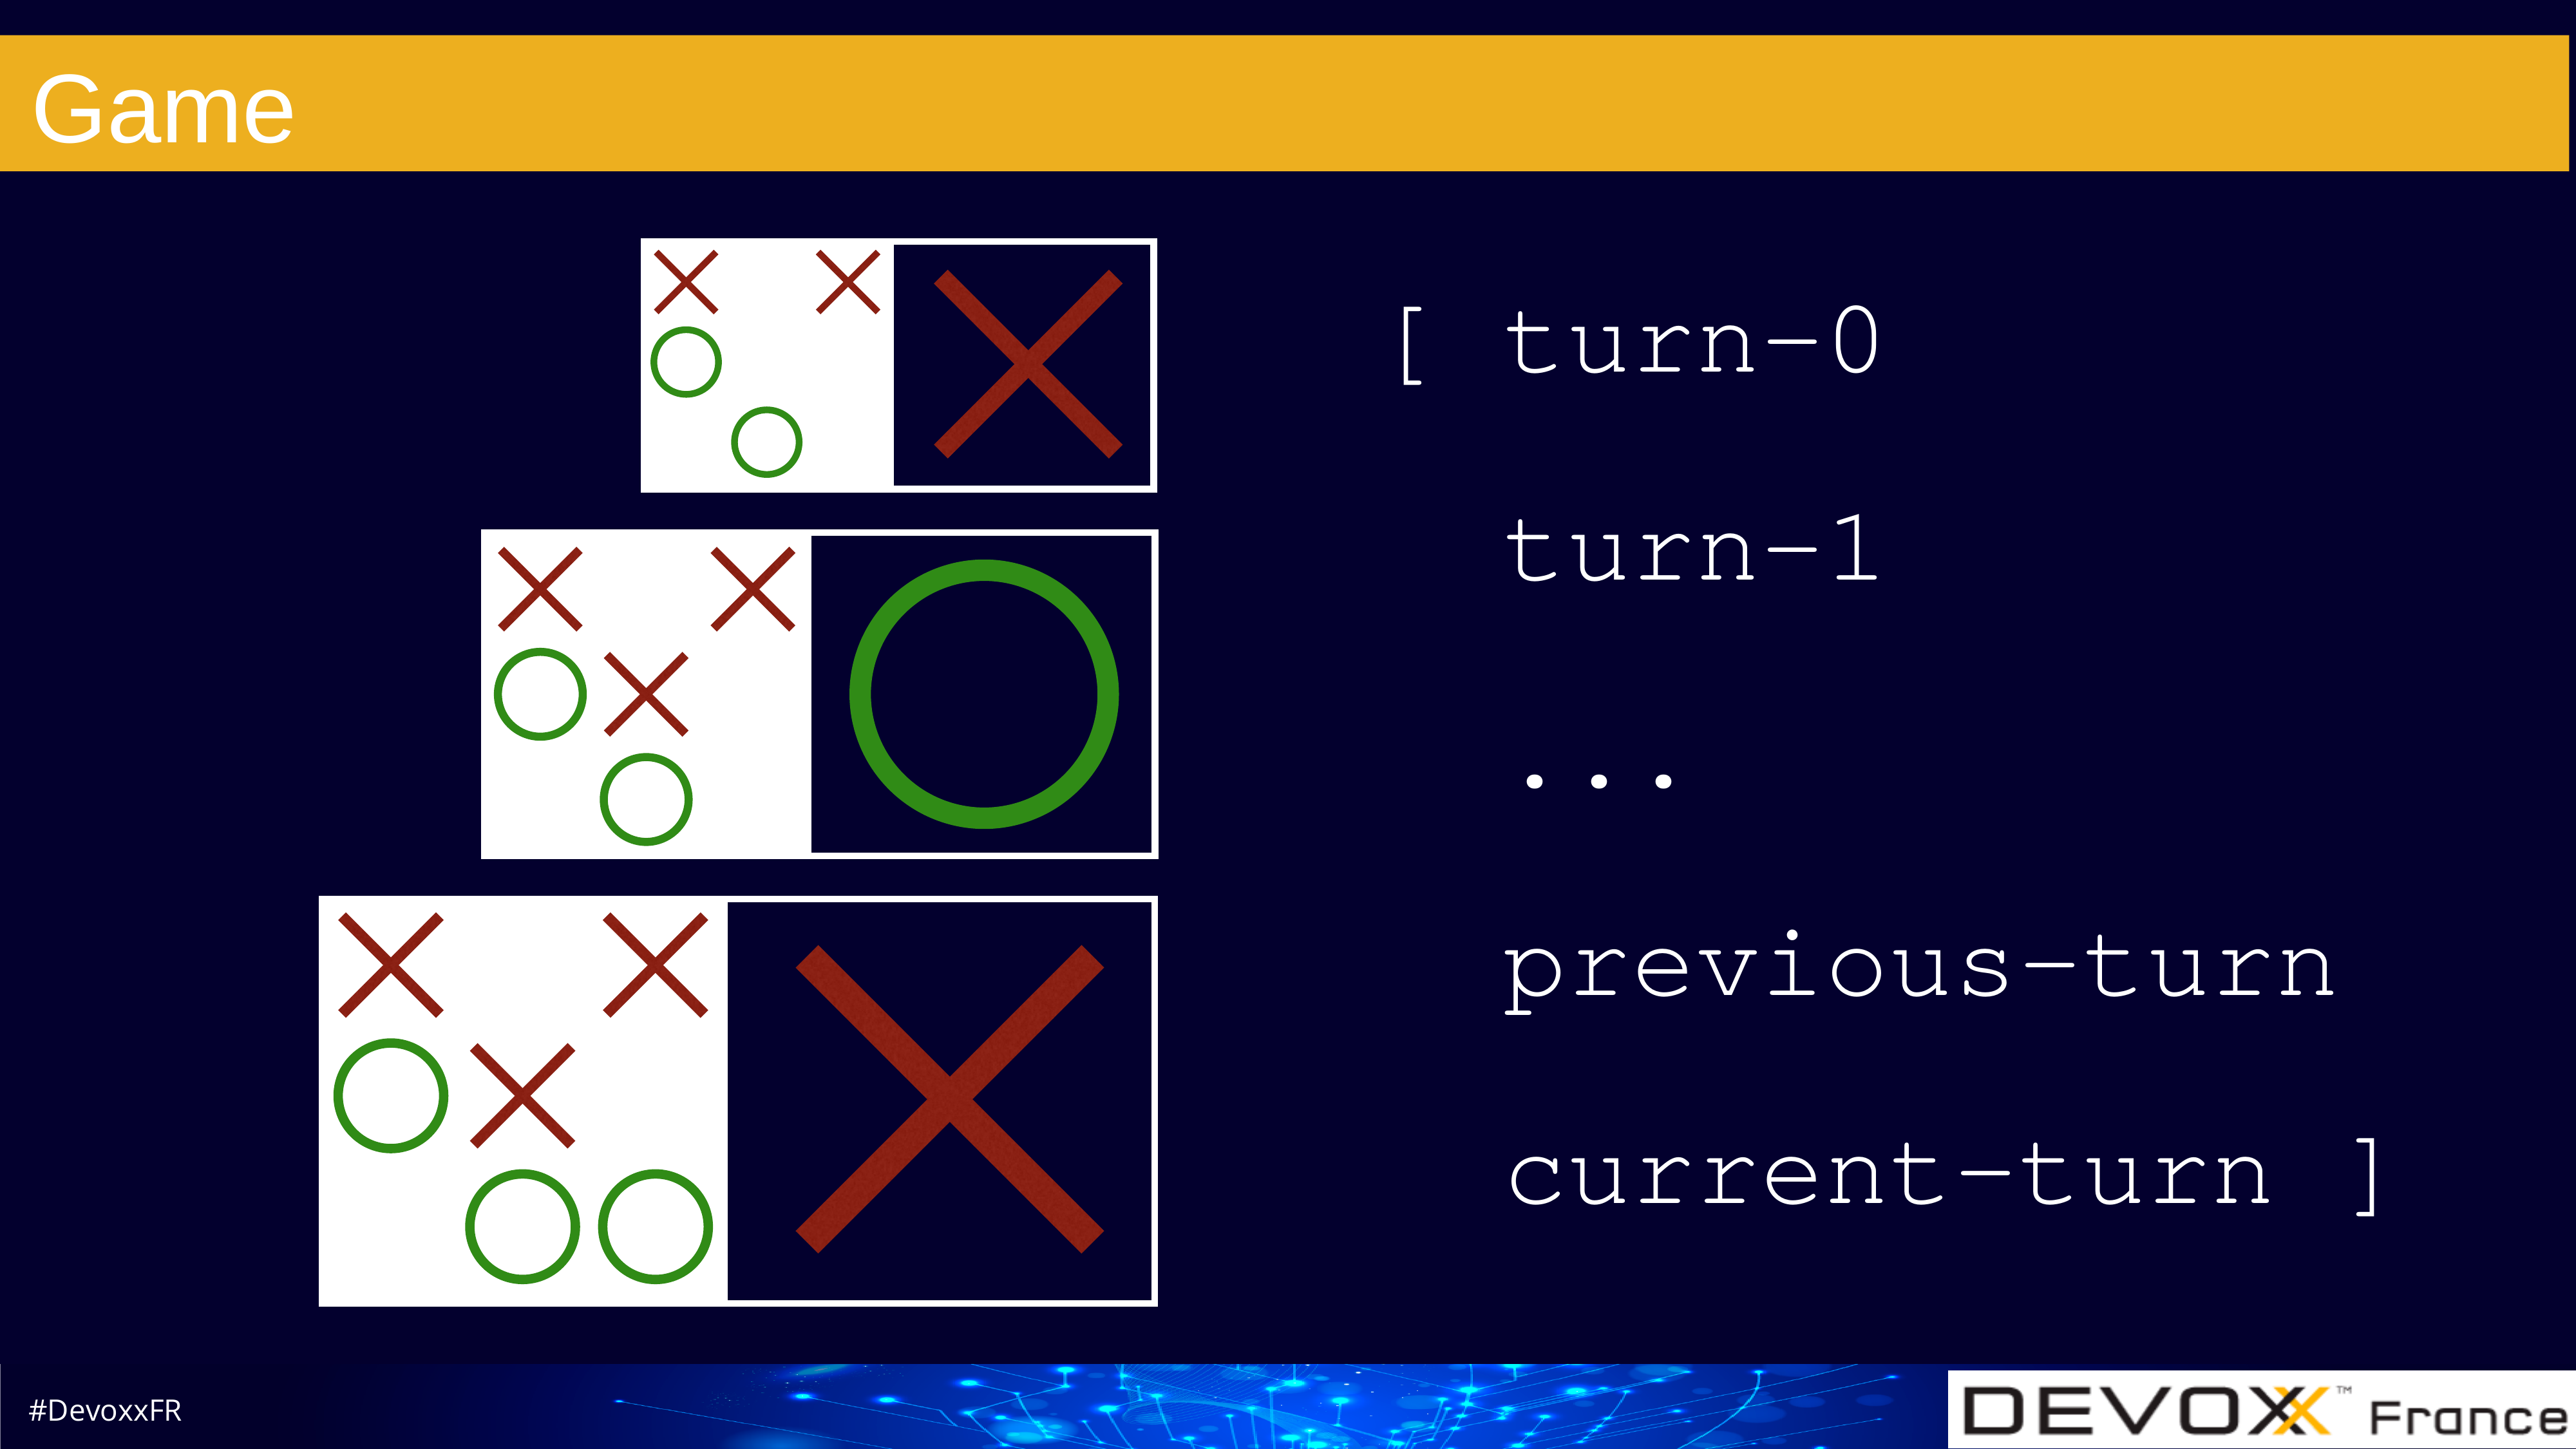

# Game

[ turn-0
  turn-1
  ...
  previous-turn
  current-turn ]

14